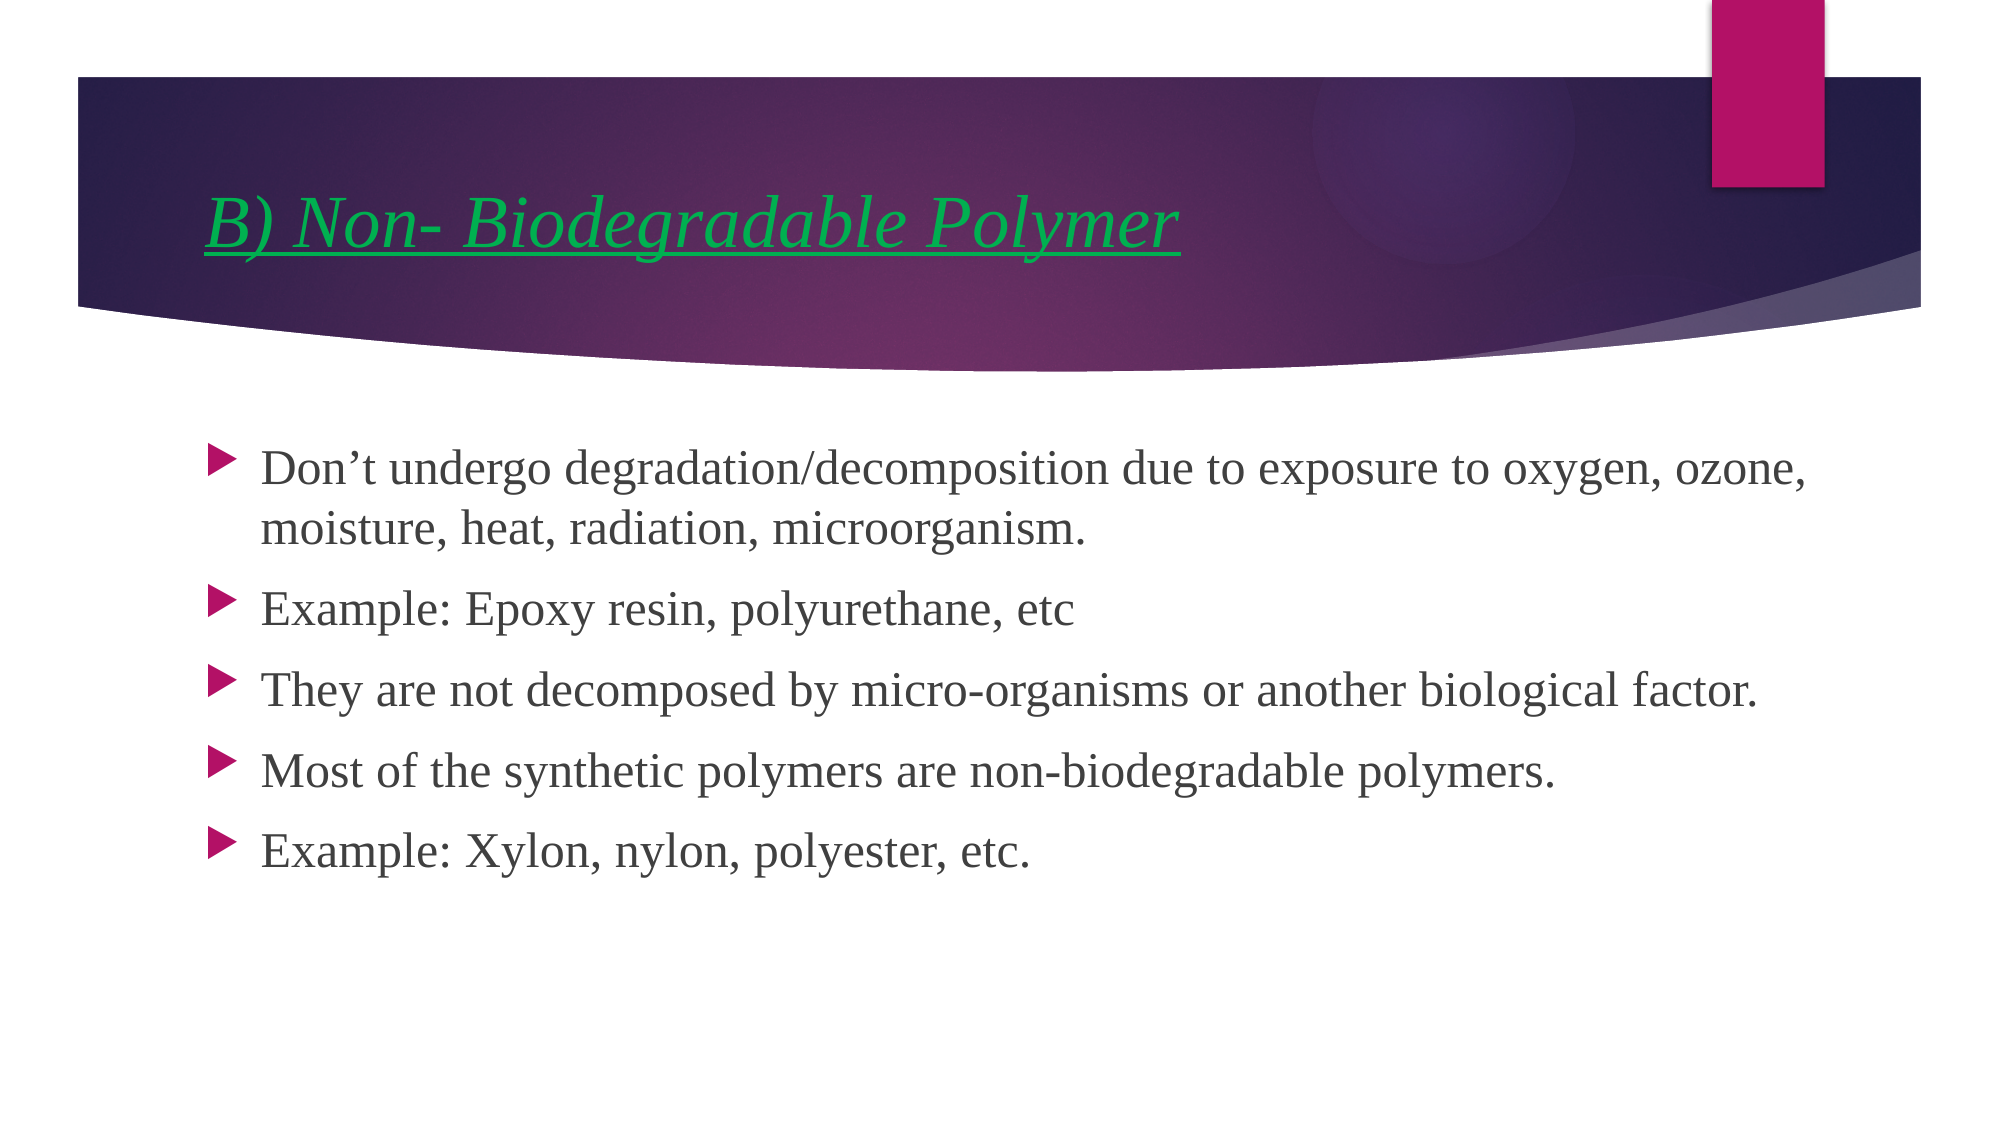

# B) Non- Biodegradable Polymer
Don’t undergo degradation/decomposition due to exposure to oxygen, ozone, moisture, heat, radiation, microorganism.
Example: Epoxy resin, polyurethane, etc
They are not decomposed by micro-organisms or another biological factor.
Most of the synthetic polymers are non-biodegradable polymers.
Example: Xylon, nylon, polyester, etc.